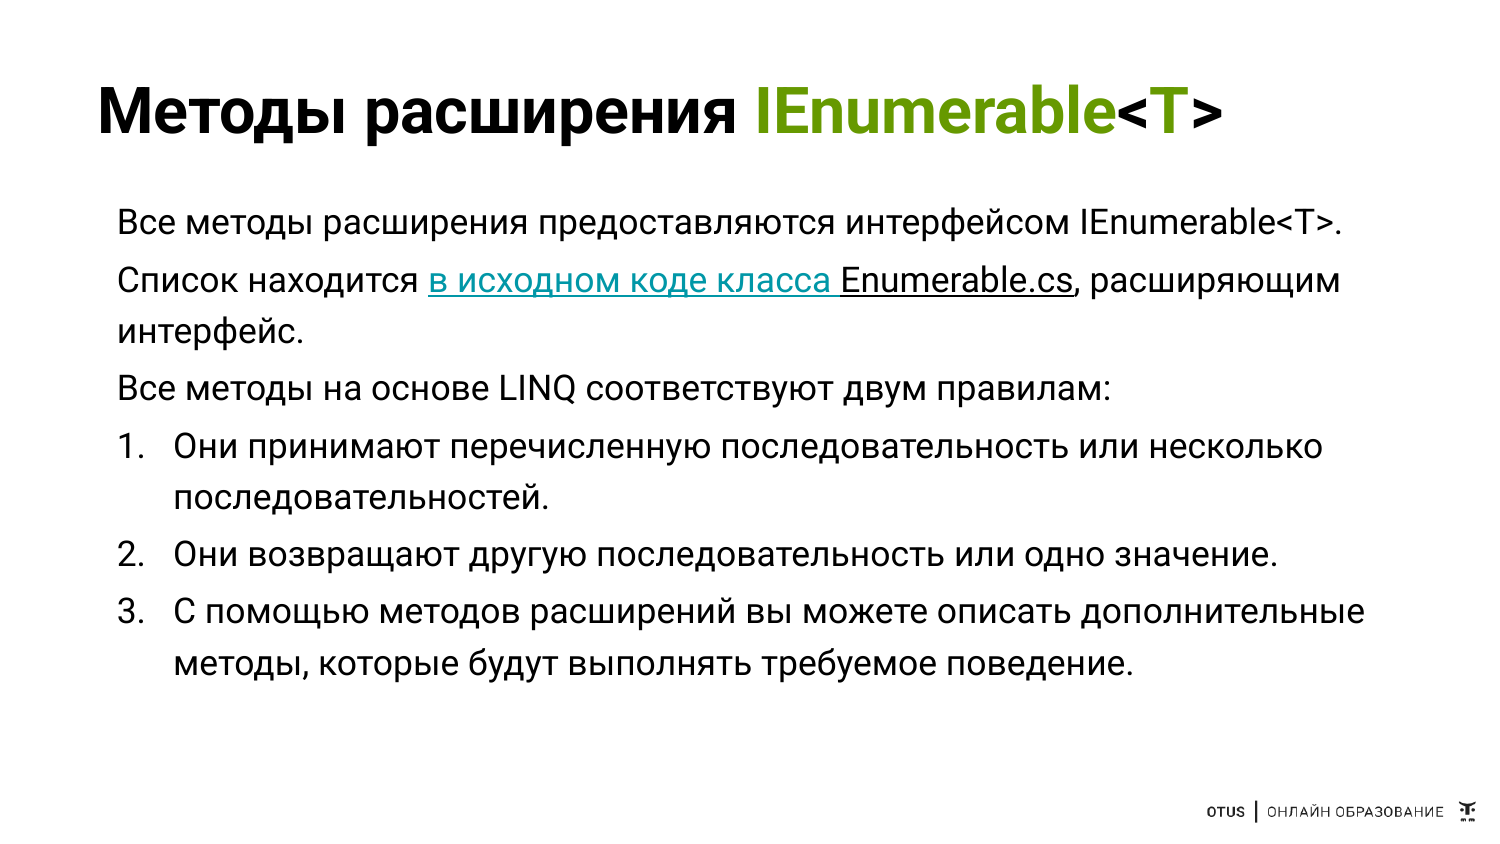

# Методы расширения IEnumerable<T>
Все методы расширения предоставляются интерфейсом IEnumerable<T>.
Список находится в исходном коде класса Enumerable.cs, расширяющим интерфейс.
Все методы на основе LINQ соответствуют двум правилам:
Они принимают перечисленную последовательность или несколько последовательностей.
Они возвращают другую последовательность или одно значение.
С помощью методов расширений вы можете описать дополнительные методы, которые будут выполнять требуемое поведение.